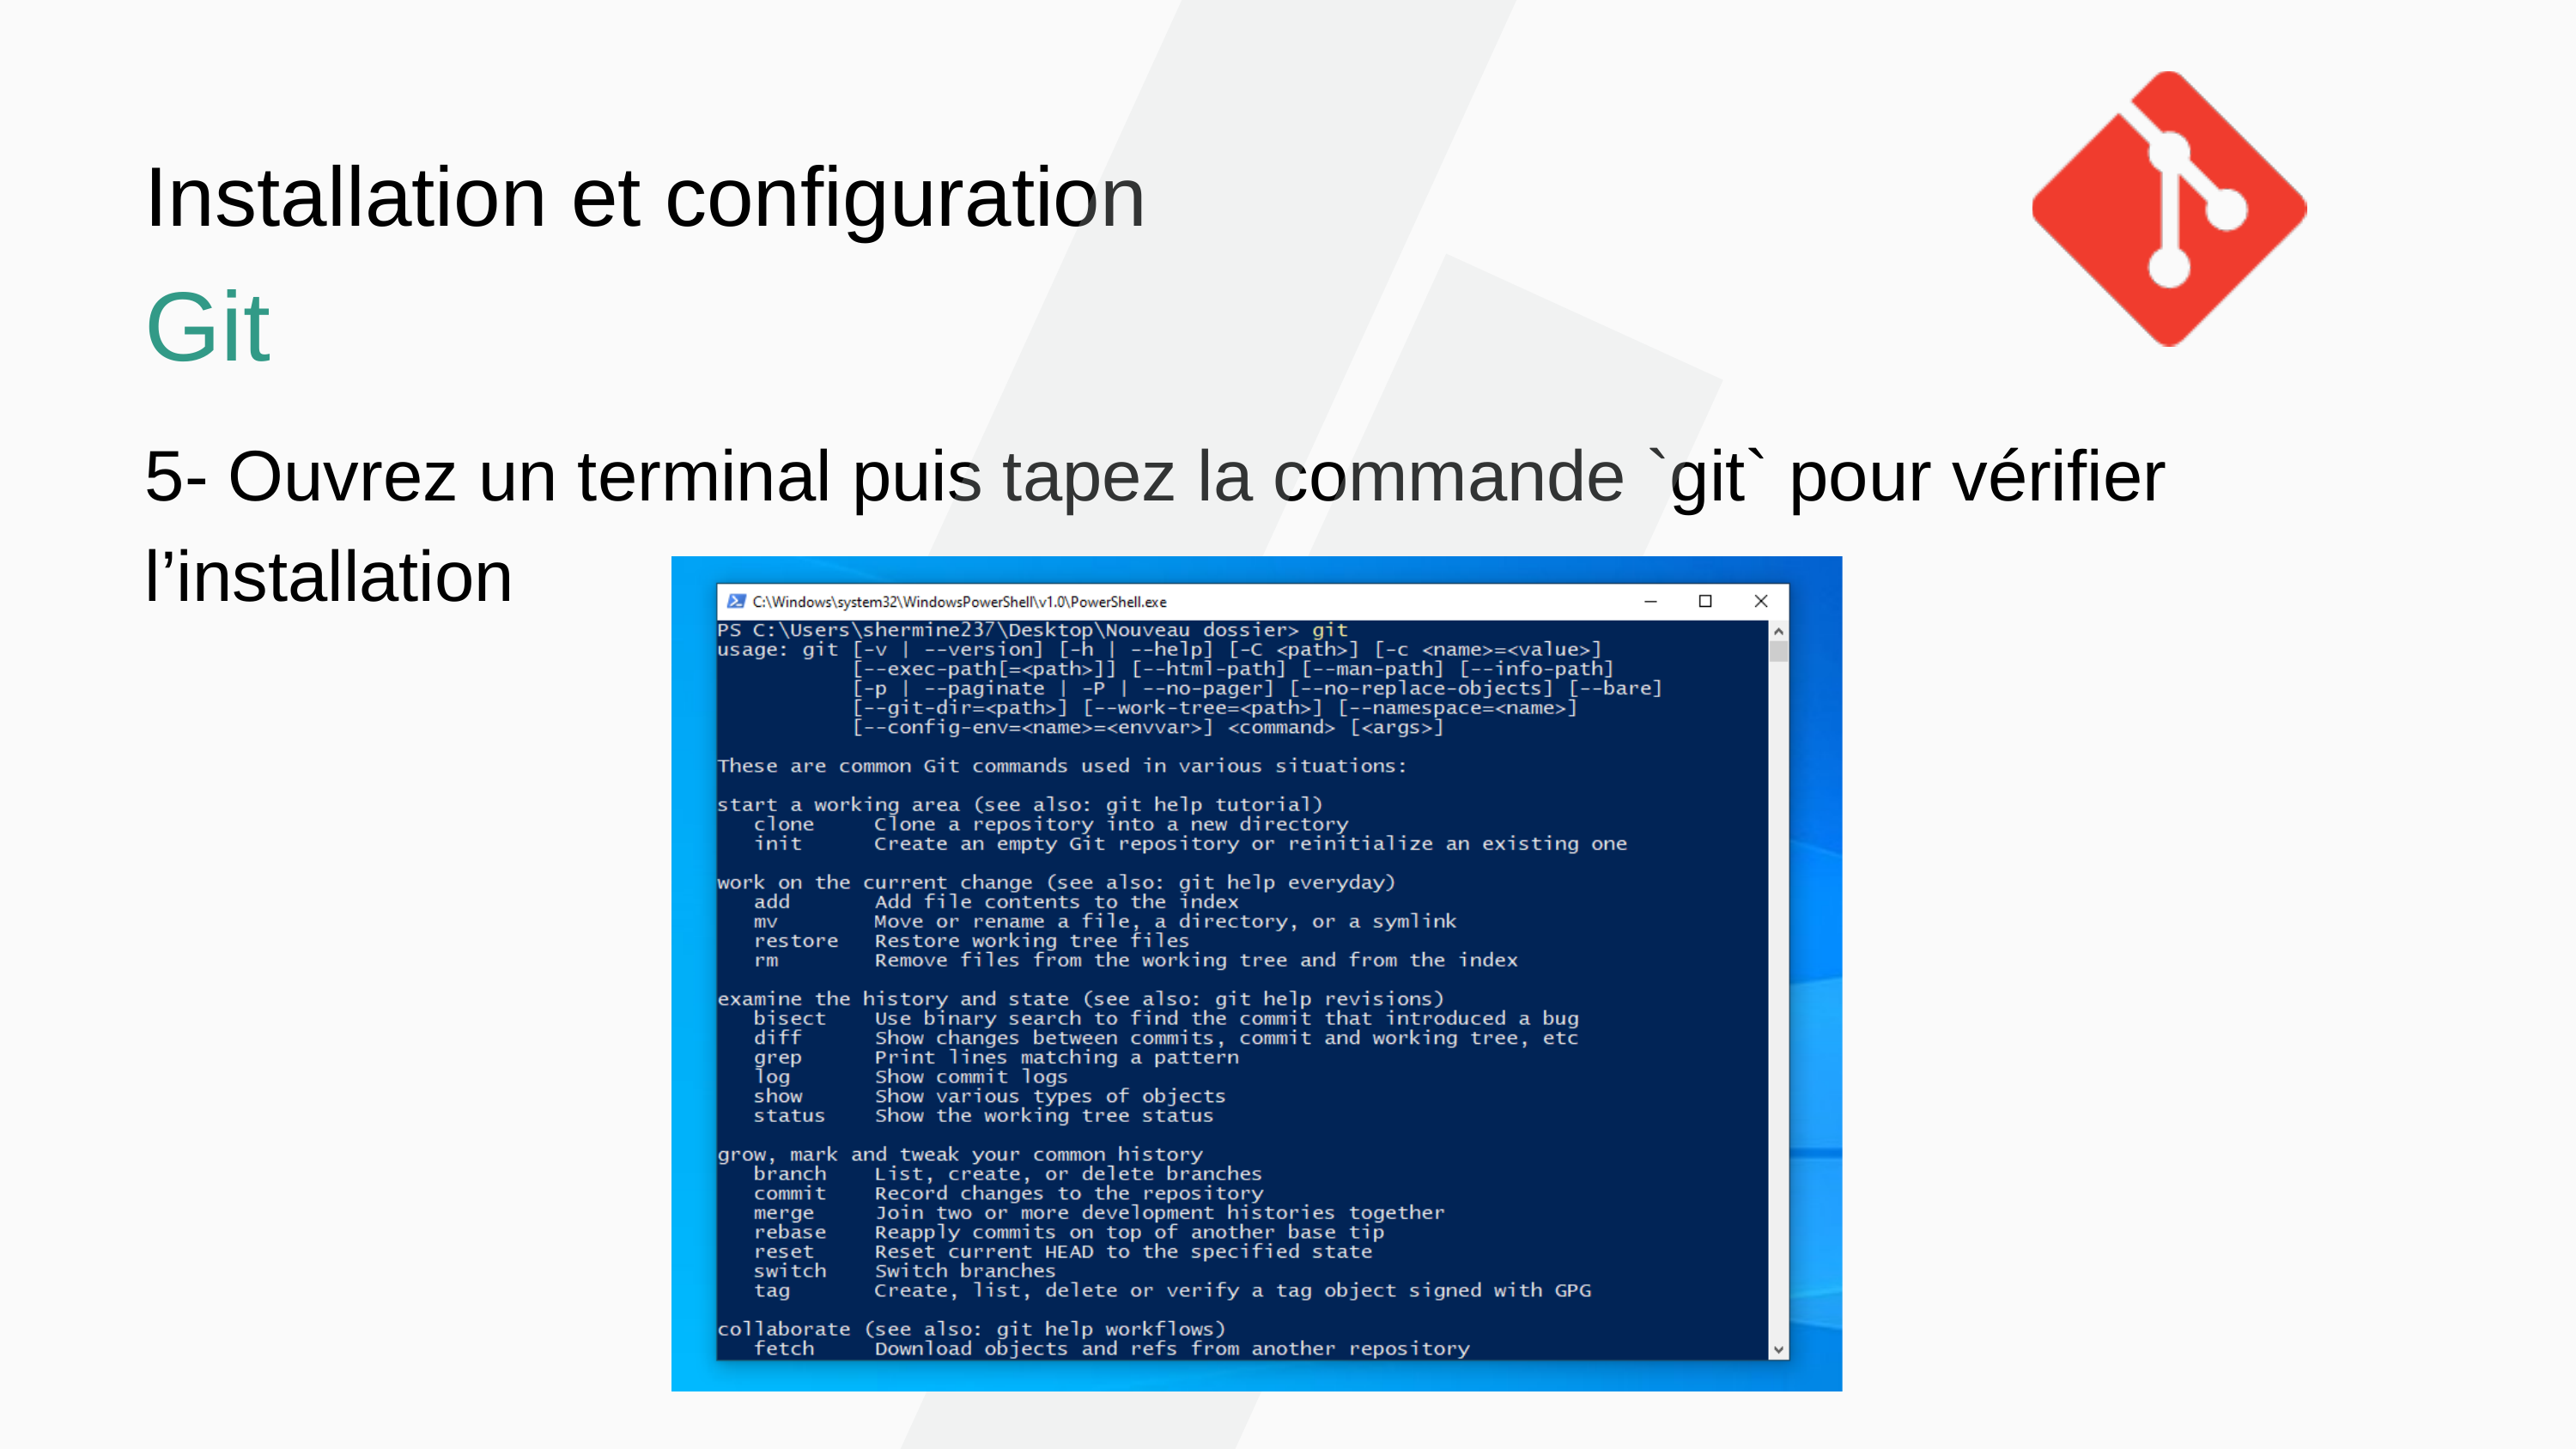

Installation et configuration
Git

5- Ouvrez un terminal puis tapez la commande `git` pour vérifier l’installation